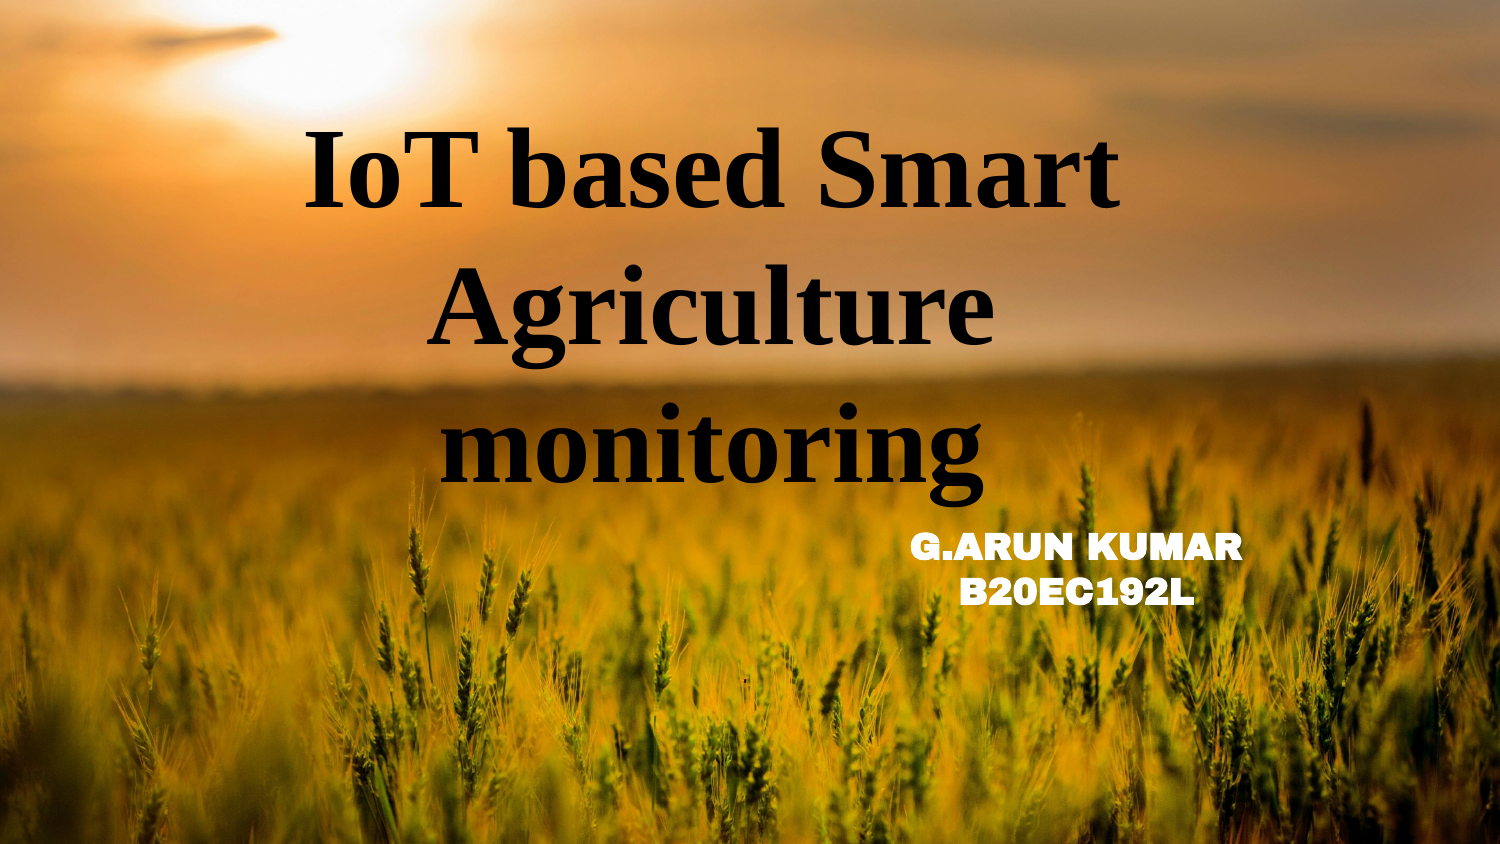

# IoT based Smart Agriculture monitoring
G.ARUN KUMAR
B20EC192L